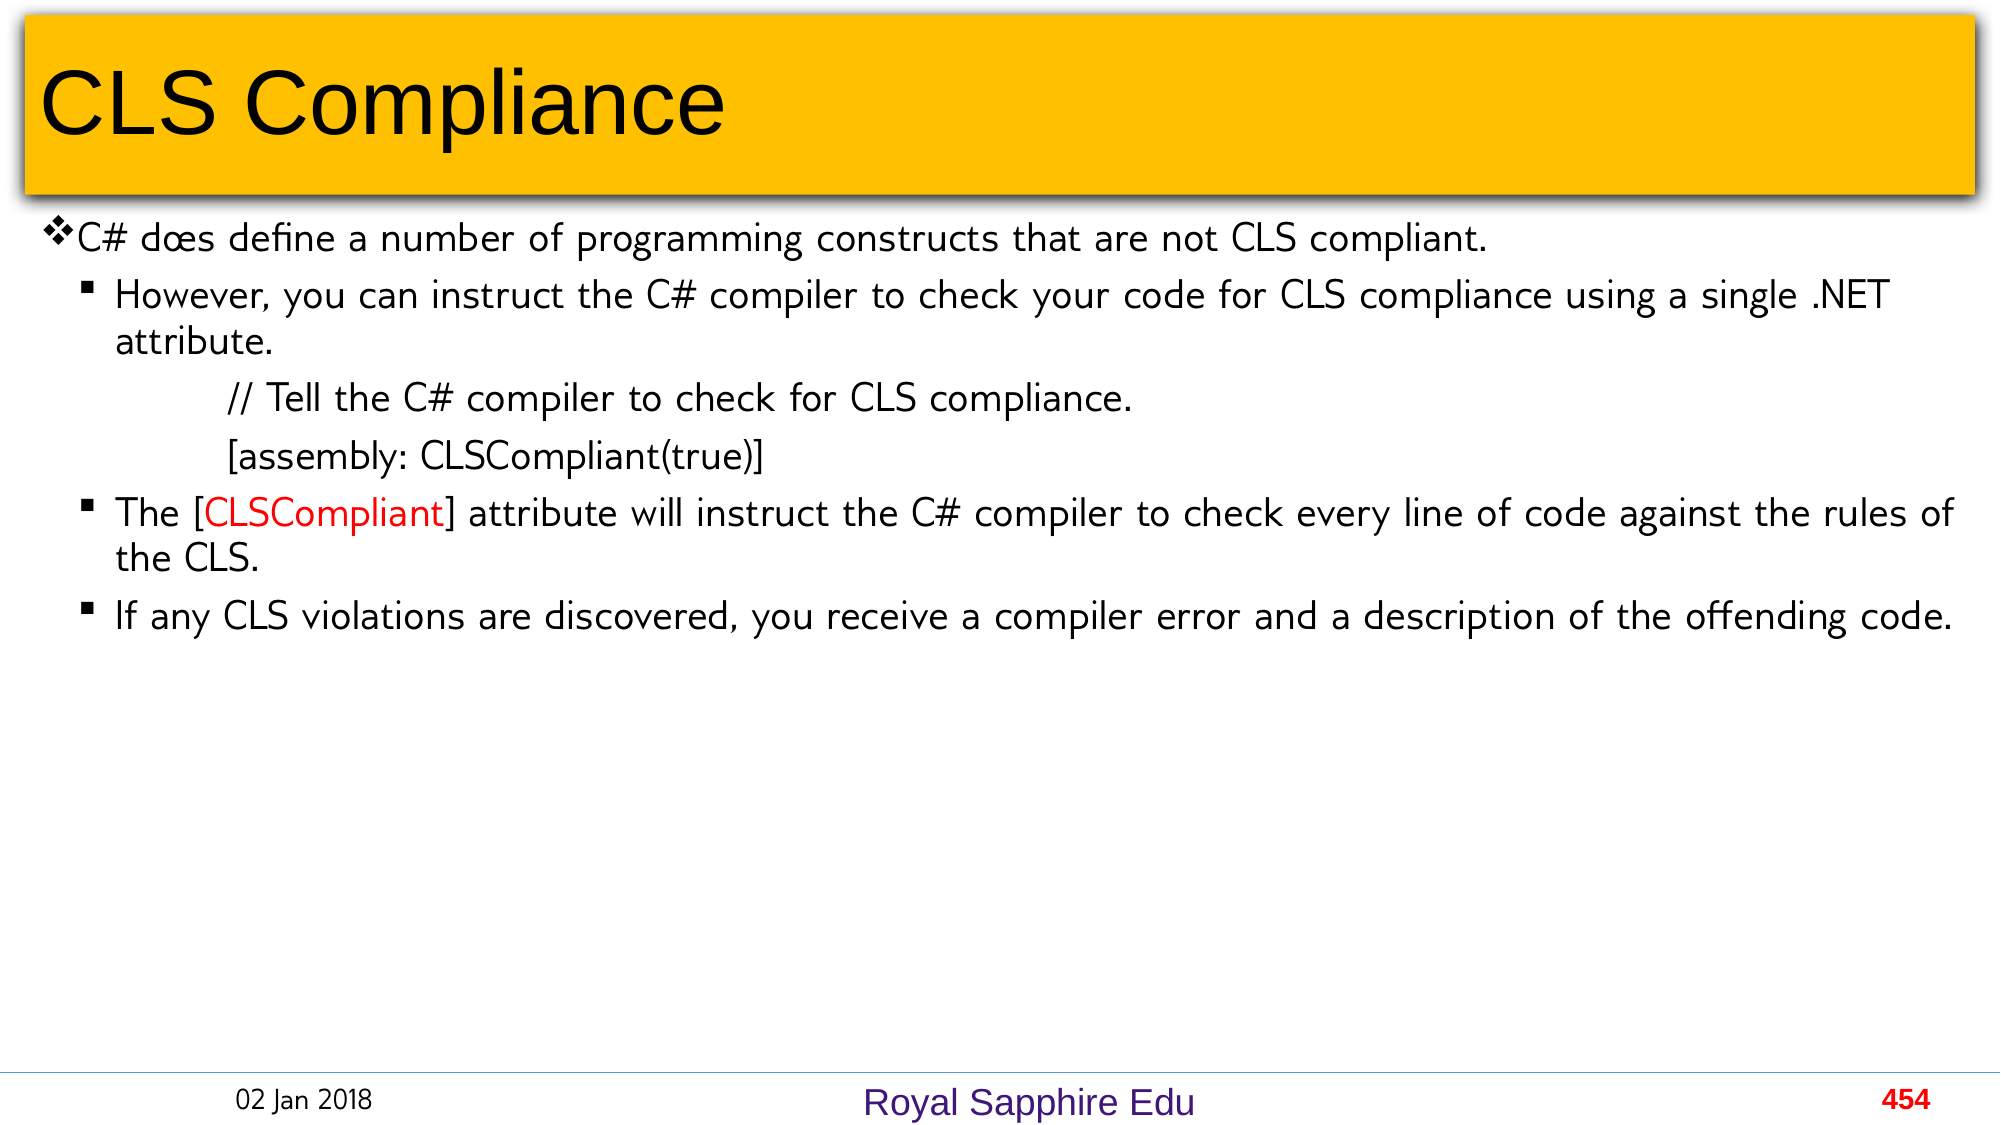

# CLS Compliance
C# does define a number of programming constructs that are not CLS compliant.
However, you can instruct the C# compiler to check your code for CLS compliance using a single .NET attribute.
	// Tell the C# compiler to check for CLS compliance.
	[assembly: CLSCompliant(true)]
The [CLSCompliant] attribute will instruct the C# compiler to check every line of code against the rules of the CLS.
If any CLS violations are discovered, you receive a compiler error and a description of the offending code.
02 Jan 2018
454